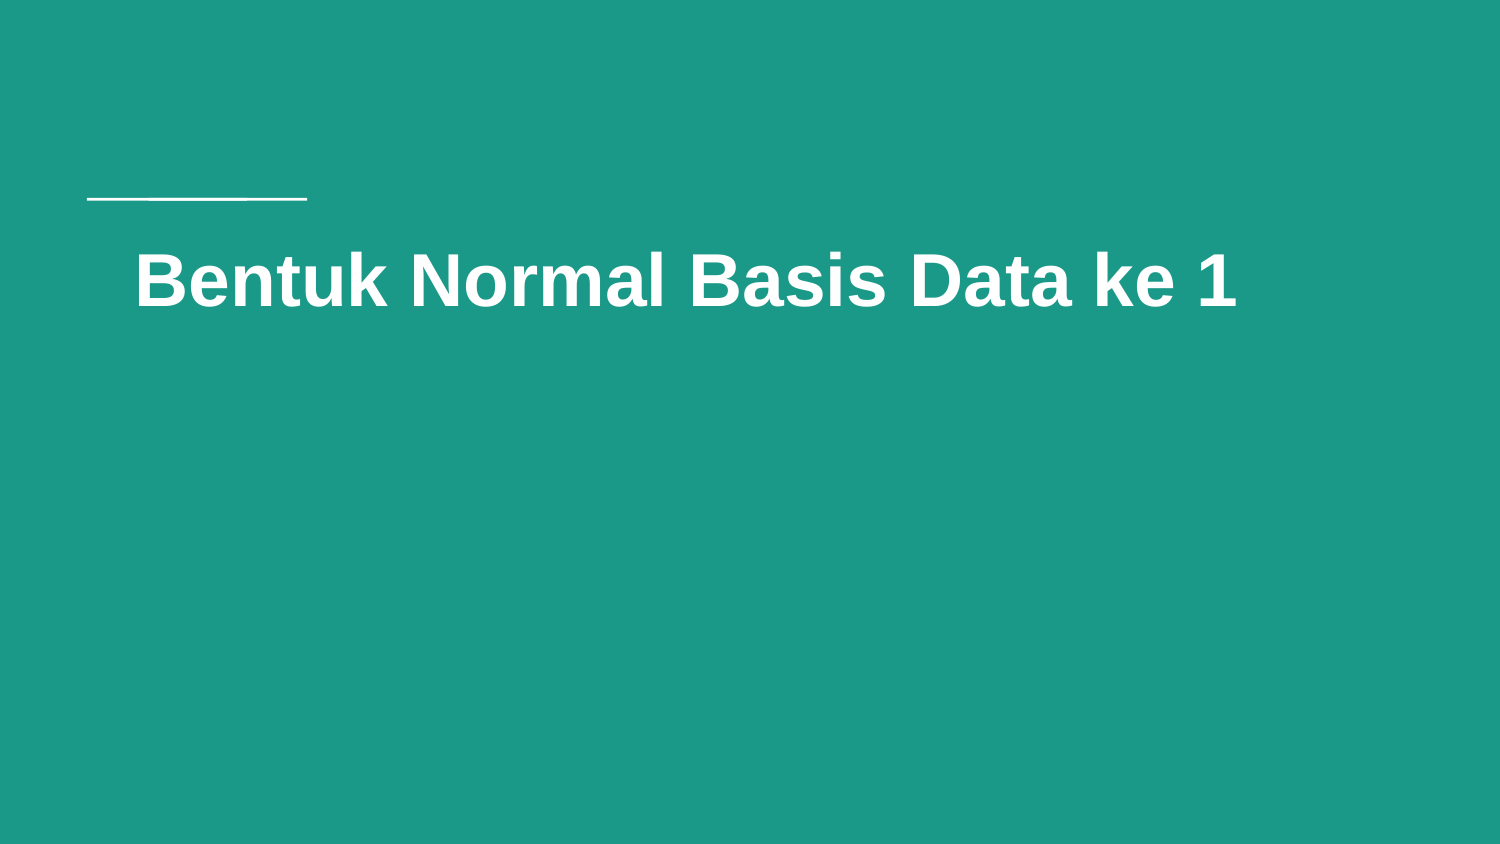

# Bentuk Normal Basis Data ke 1